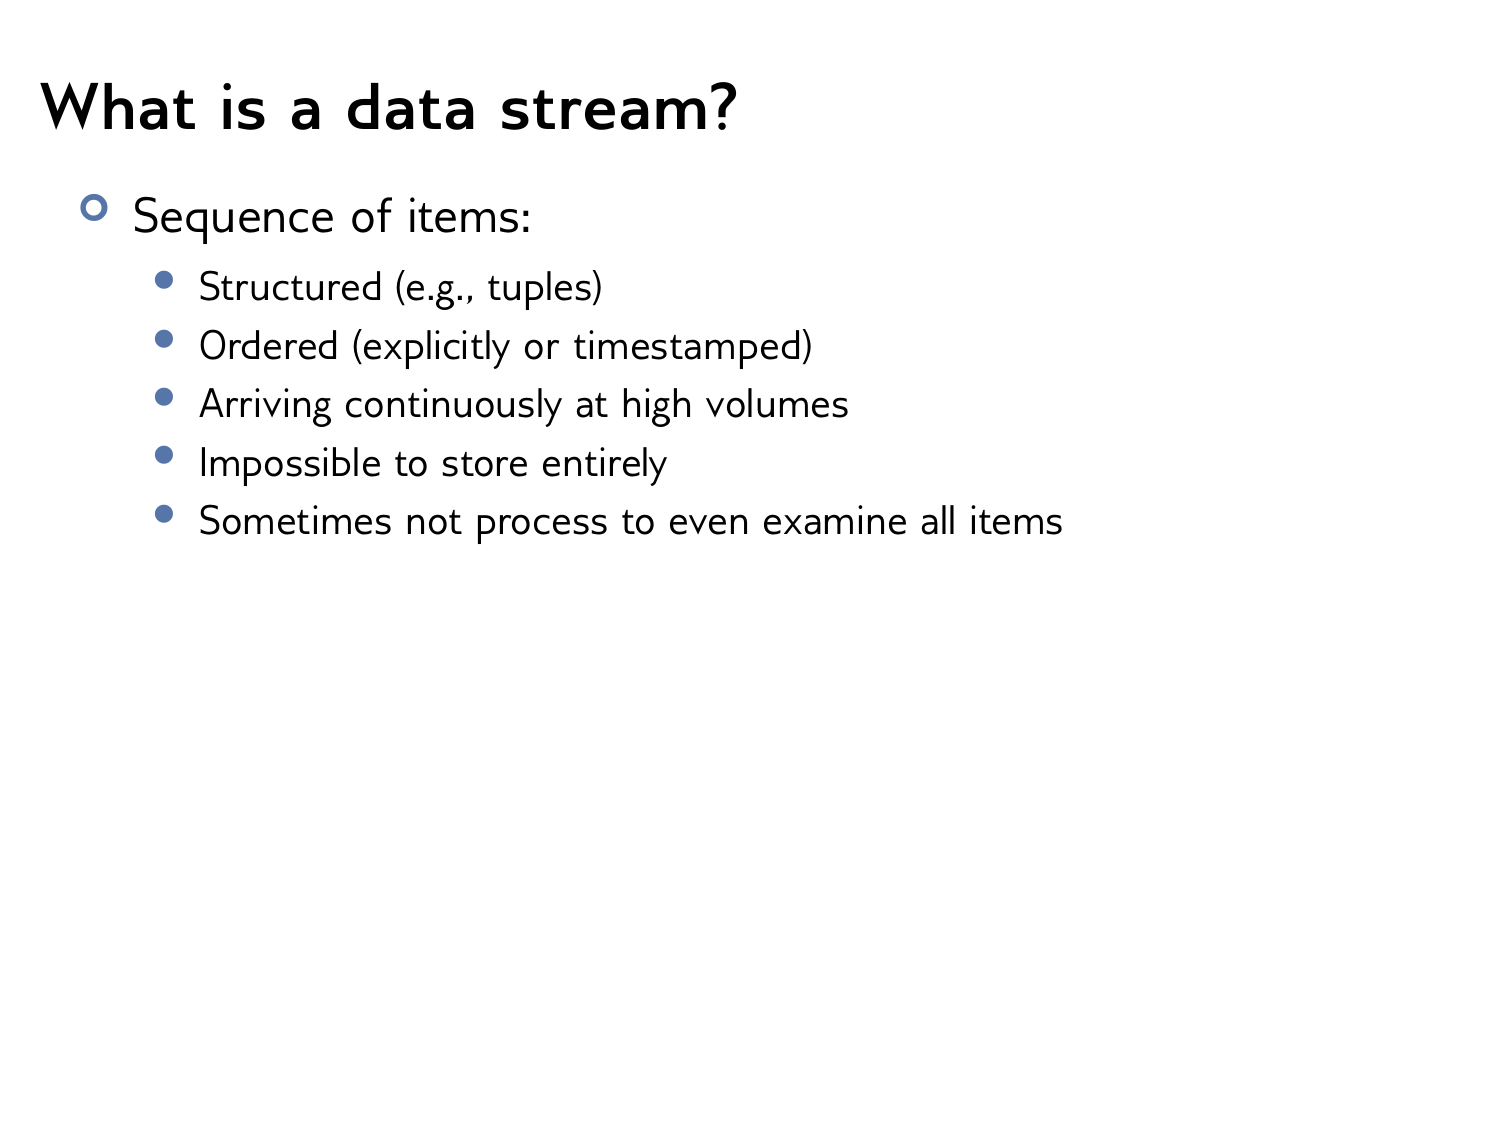

# What is a data stream?
Sequence of items:
Structured (e.g., tuples)
Ordered (explicitly or timestamped)
Arriving continuously at high volumes
Impossible to store entirely
Sometimes not process to even examine all items